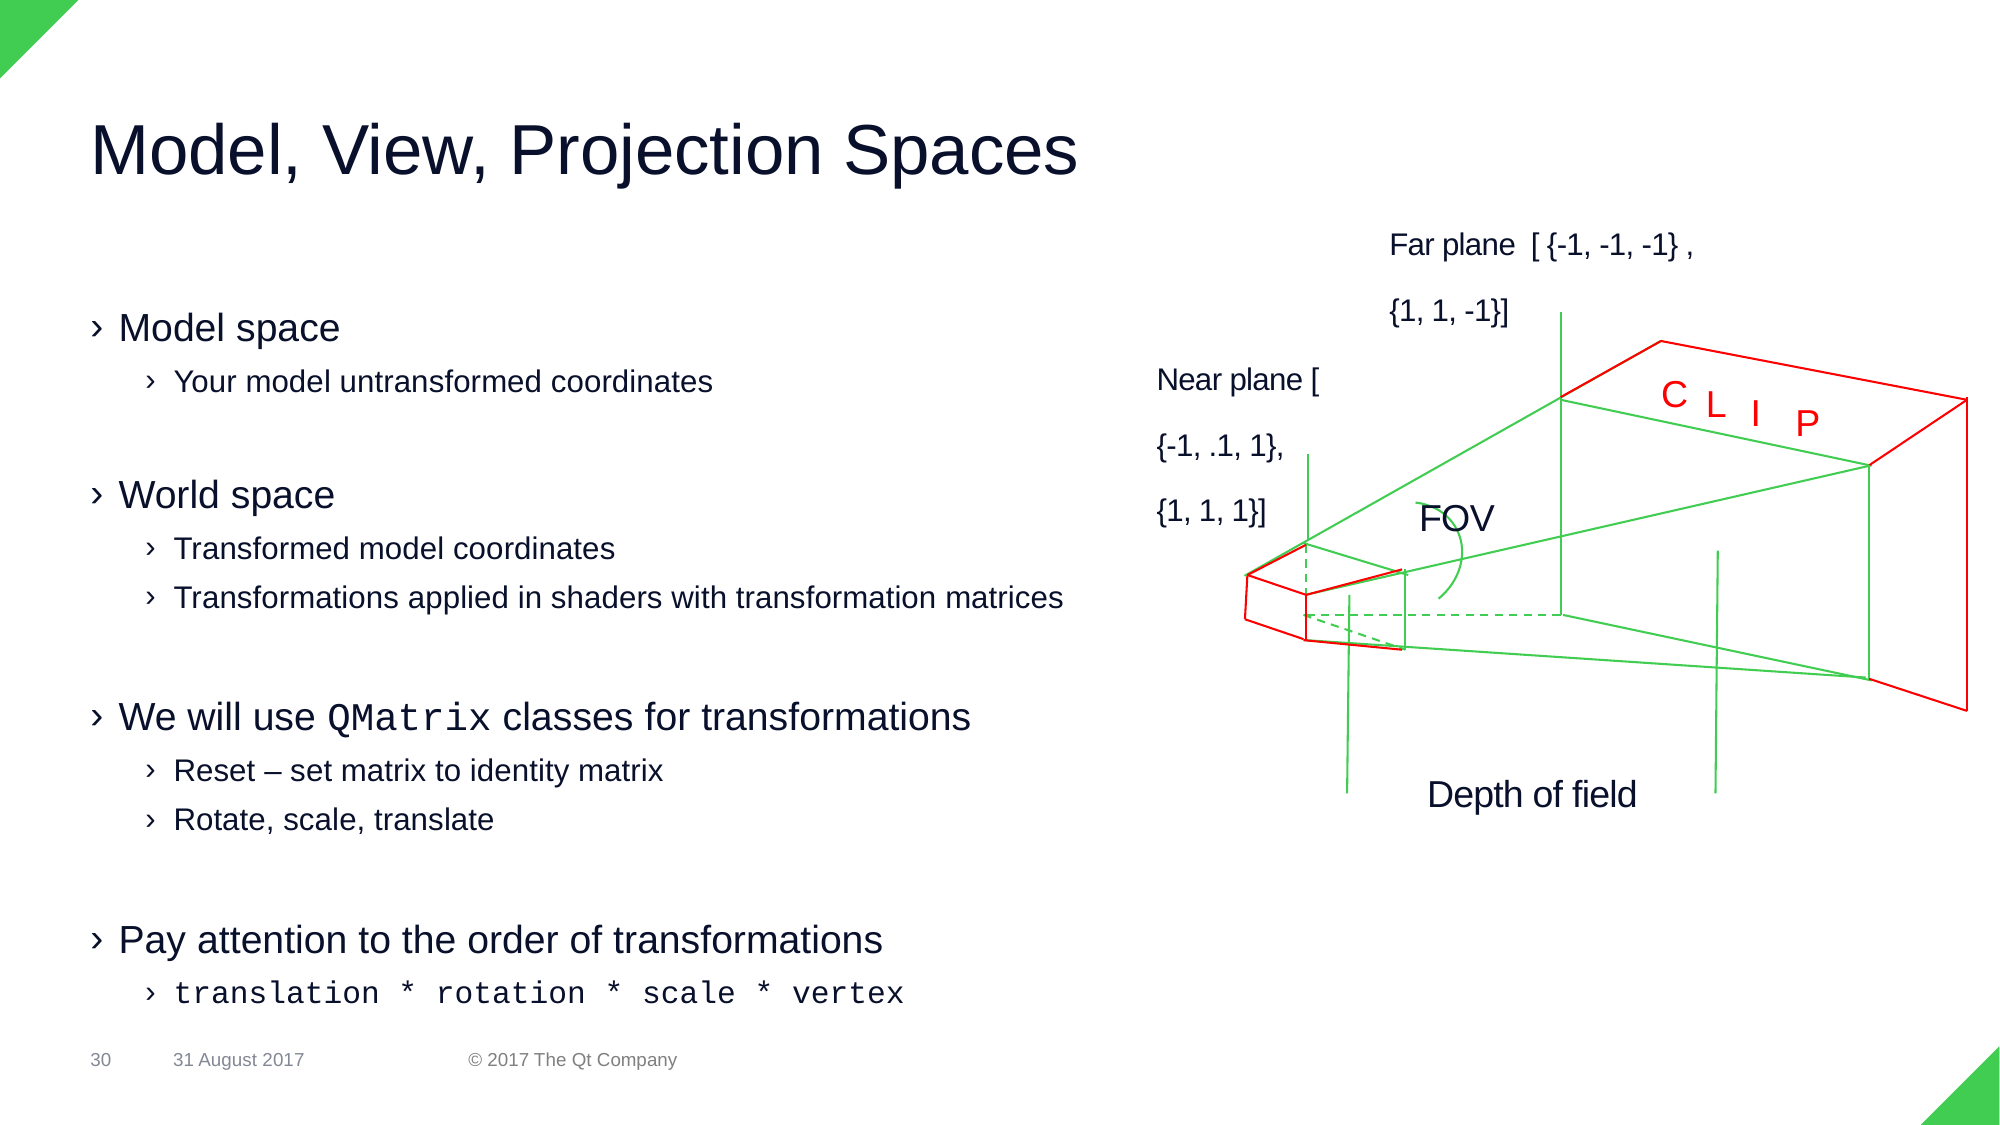

# Model, View, Projection Spaces
Far plane  [ {-1, -1, -1} , {1, 1, -1}]
Model space
Your model untransformed coordinates

World space
Transformed model coordinates
Transformations applied in shaders with transformation matrices

We will use QMatrix classes for transformations
Reset – set matrix to identity matrix
Rotate, scale, translate

Pay attention to the order of transformations
translation * rotation * scale * vertex

Near plane [ {-1, .1, 1}, {1, 1, 1}]

C
L
I
P
FOV

Depth of field
30
31 August 2017
© 2017 The Qt Company